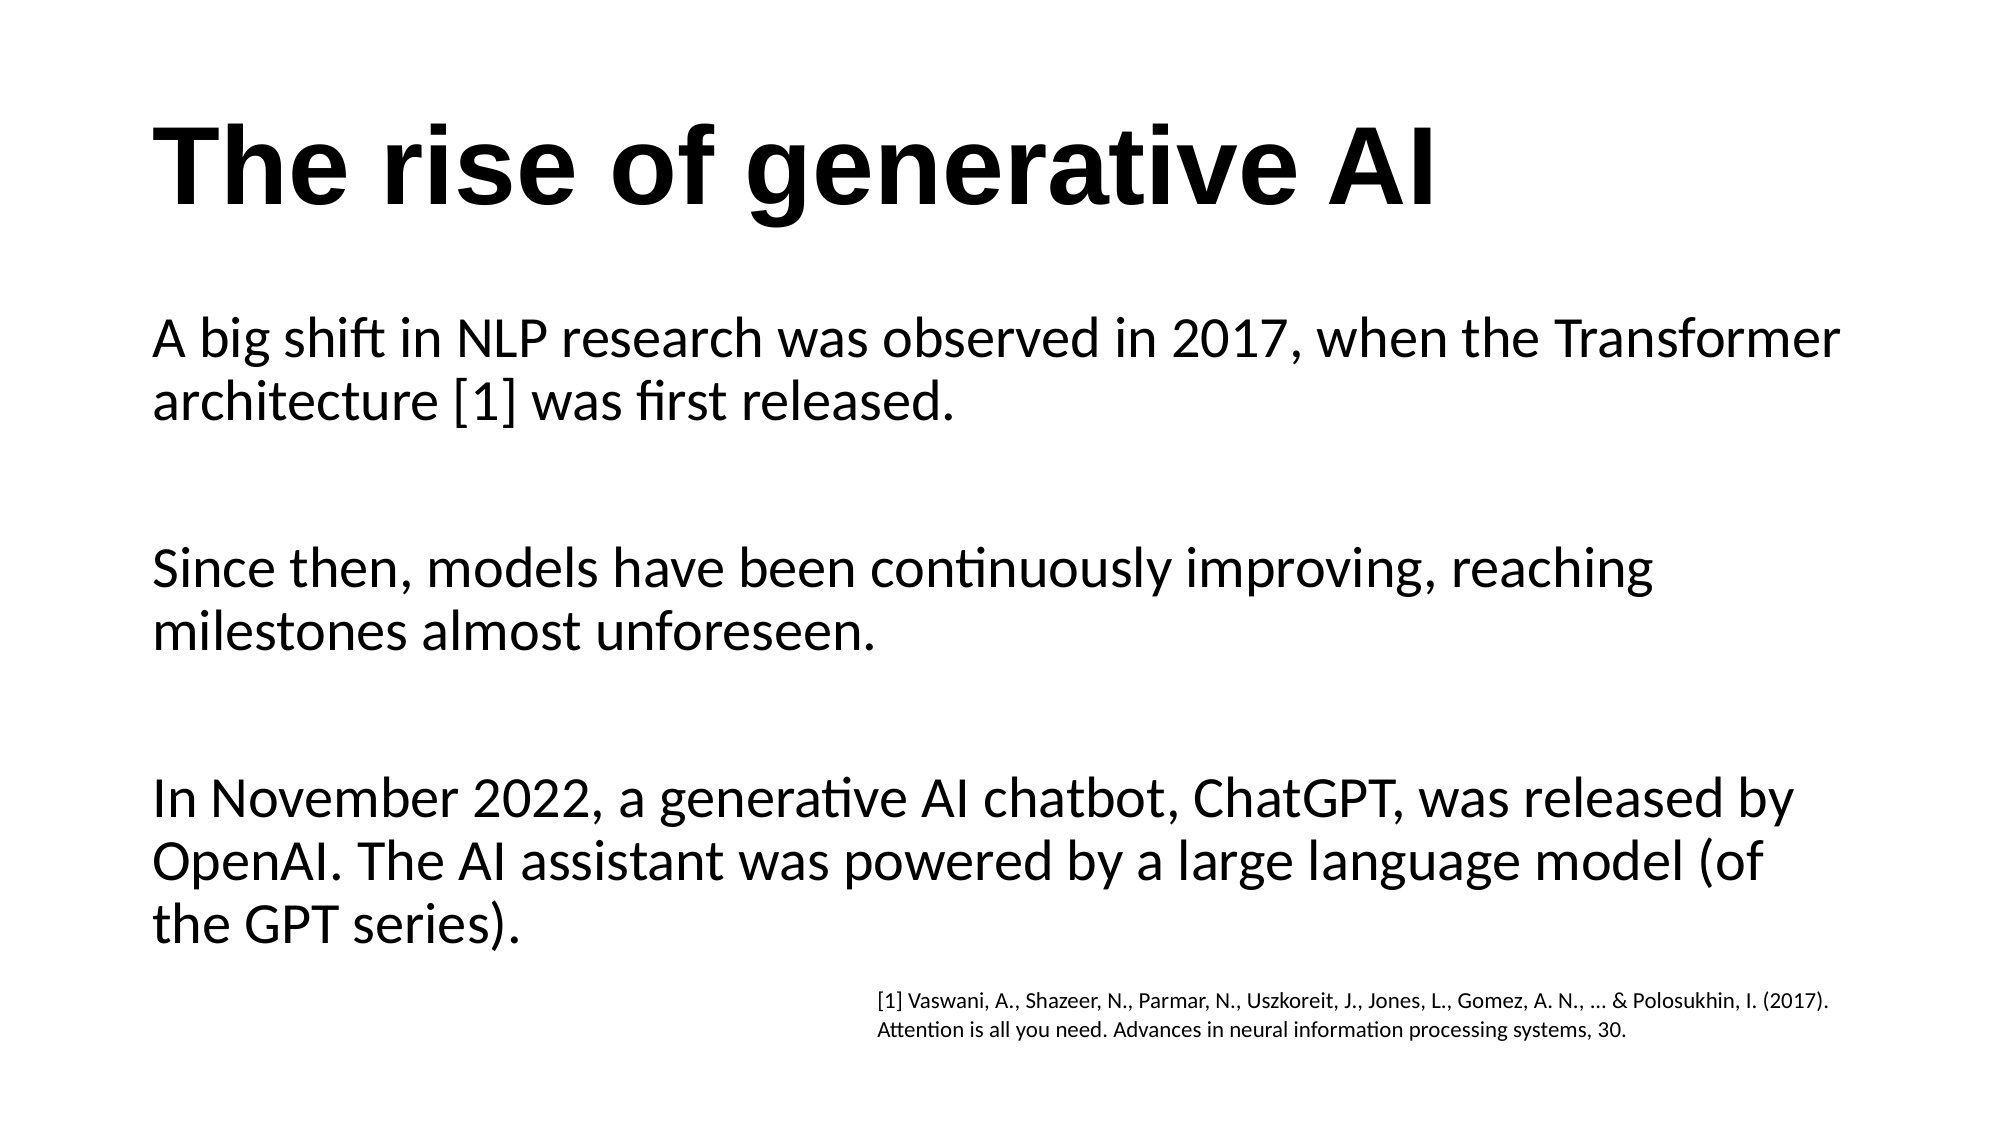

# The rise of generative AI
A big shift in NLP research was observed in 2017, when the Transformer architecture [1] was first released.

Since then, models have been continuously improving, reaching milestones almost unforeseen.

In November 2022, a generative AI chatbot, ChatGPT, was released by OpenAI. The AI assistant was powered by a large language model (of the GPT series).
[1] Vaswani, A., Shazeer, N., Parmar, N., Uszkoreit, J., Jones, L., Gomez, A. N., ... & Polosukhin, I. (2017). Attention is all you need. Advances in neural information processing systems, 30.